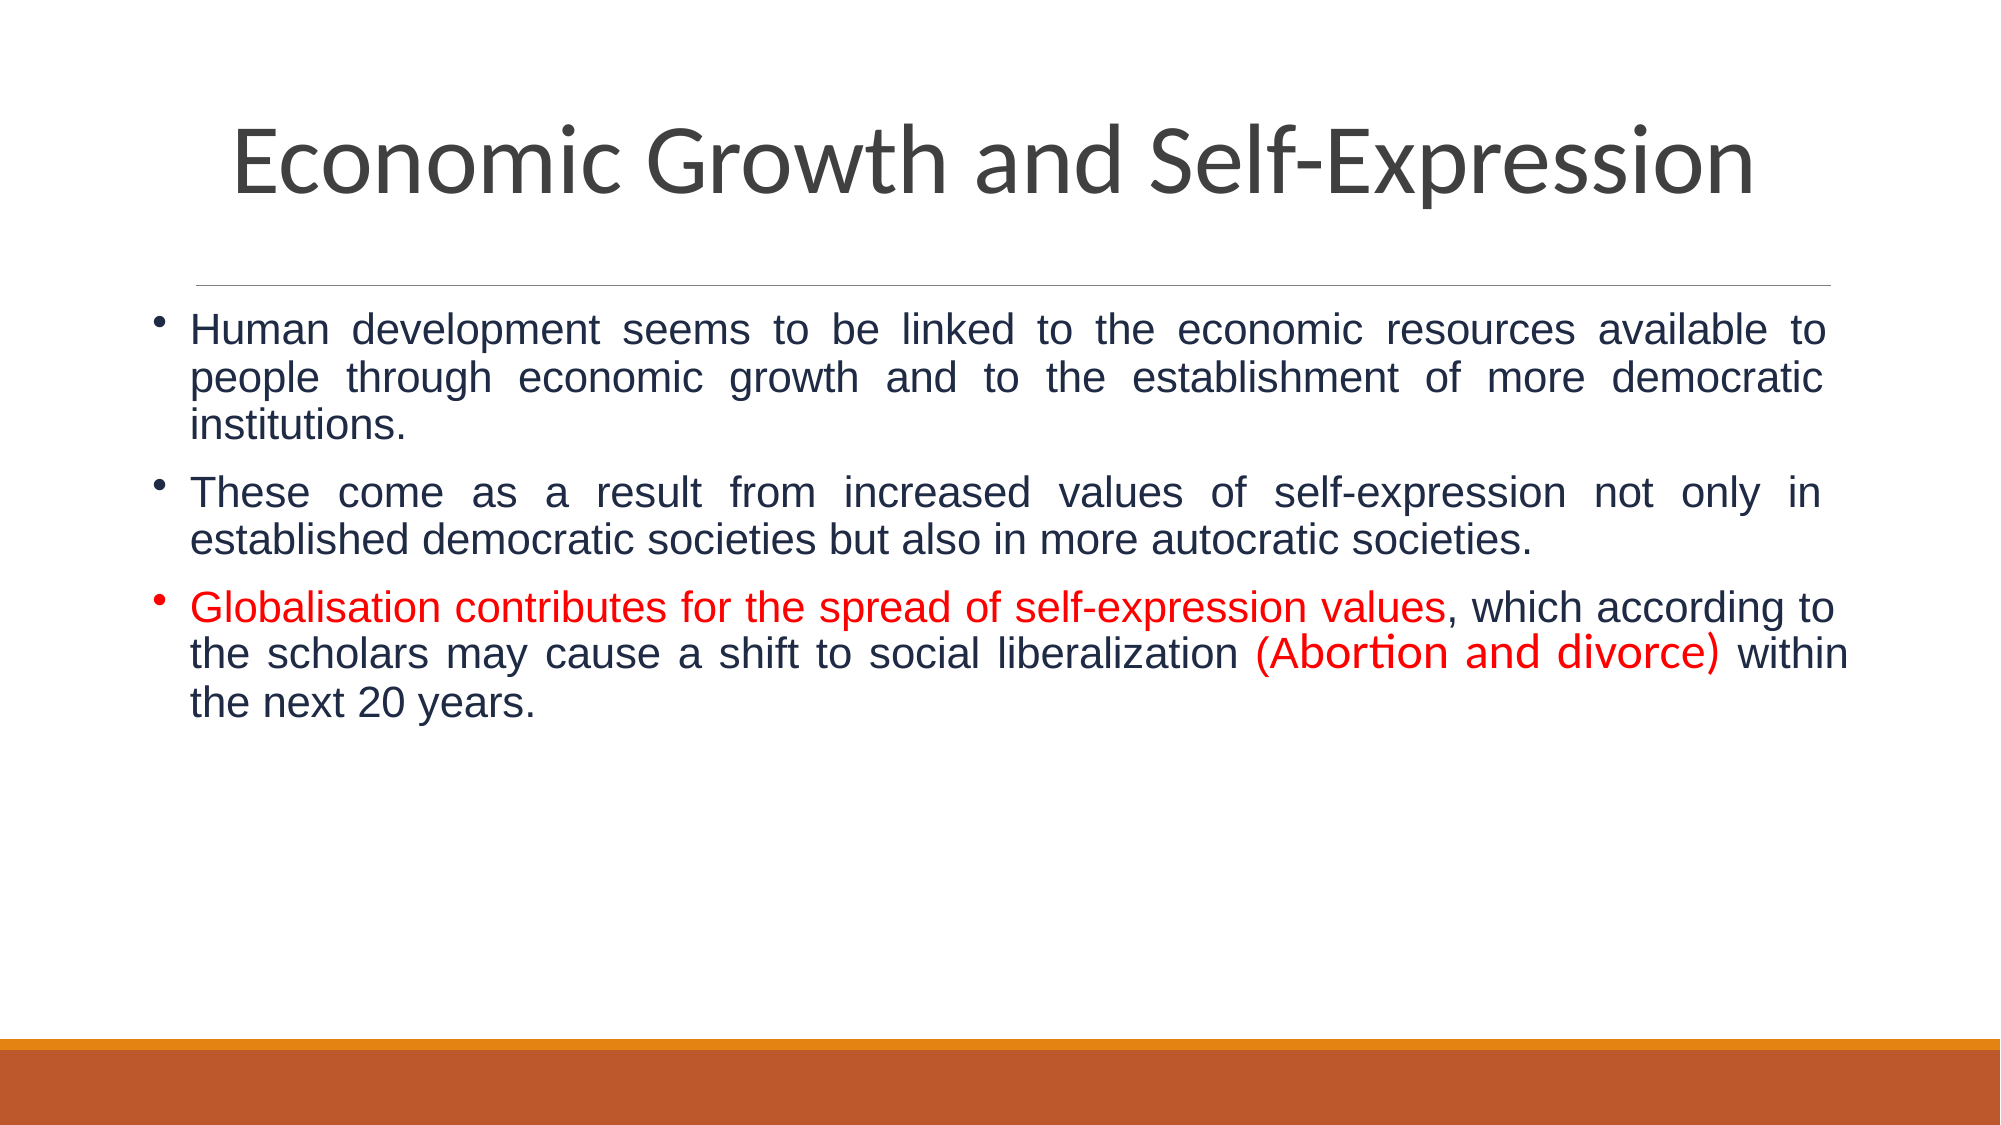

# Economic Growth and Self-Expression
Human development seems to be linked to the economic resources available to  people through economic growth and to the establishment of more democratic  institutions.
These come as a result from increased values of self-expression not only in  established democratic societies but also in more autocratic societies.
Globalisation contributes for the spread of self-expression values, which according to  the scholars may cause a shift to social liberalization (Abortion and divorce) within the next 20 years.